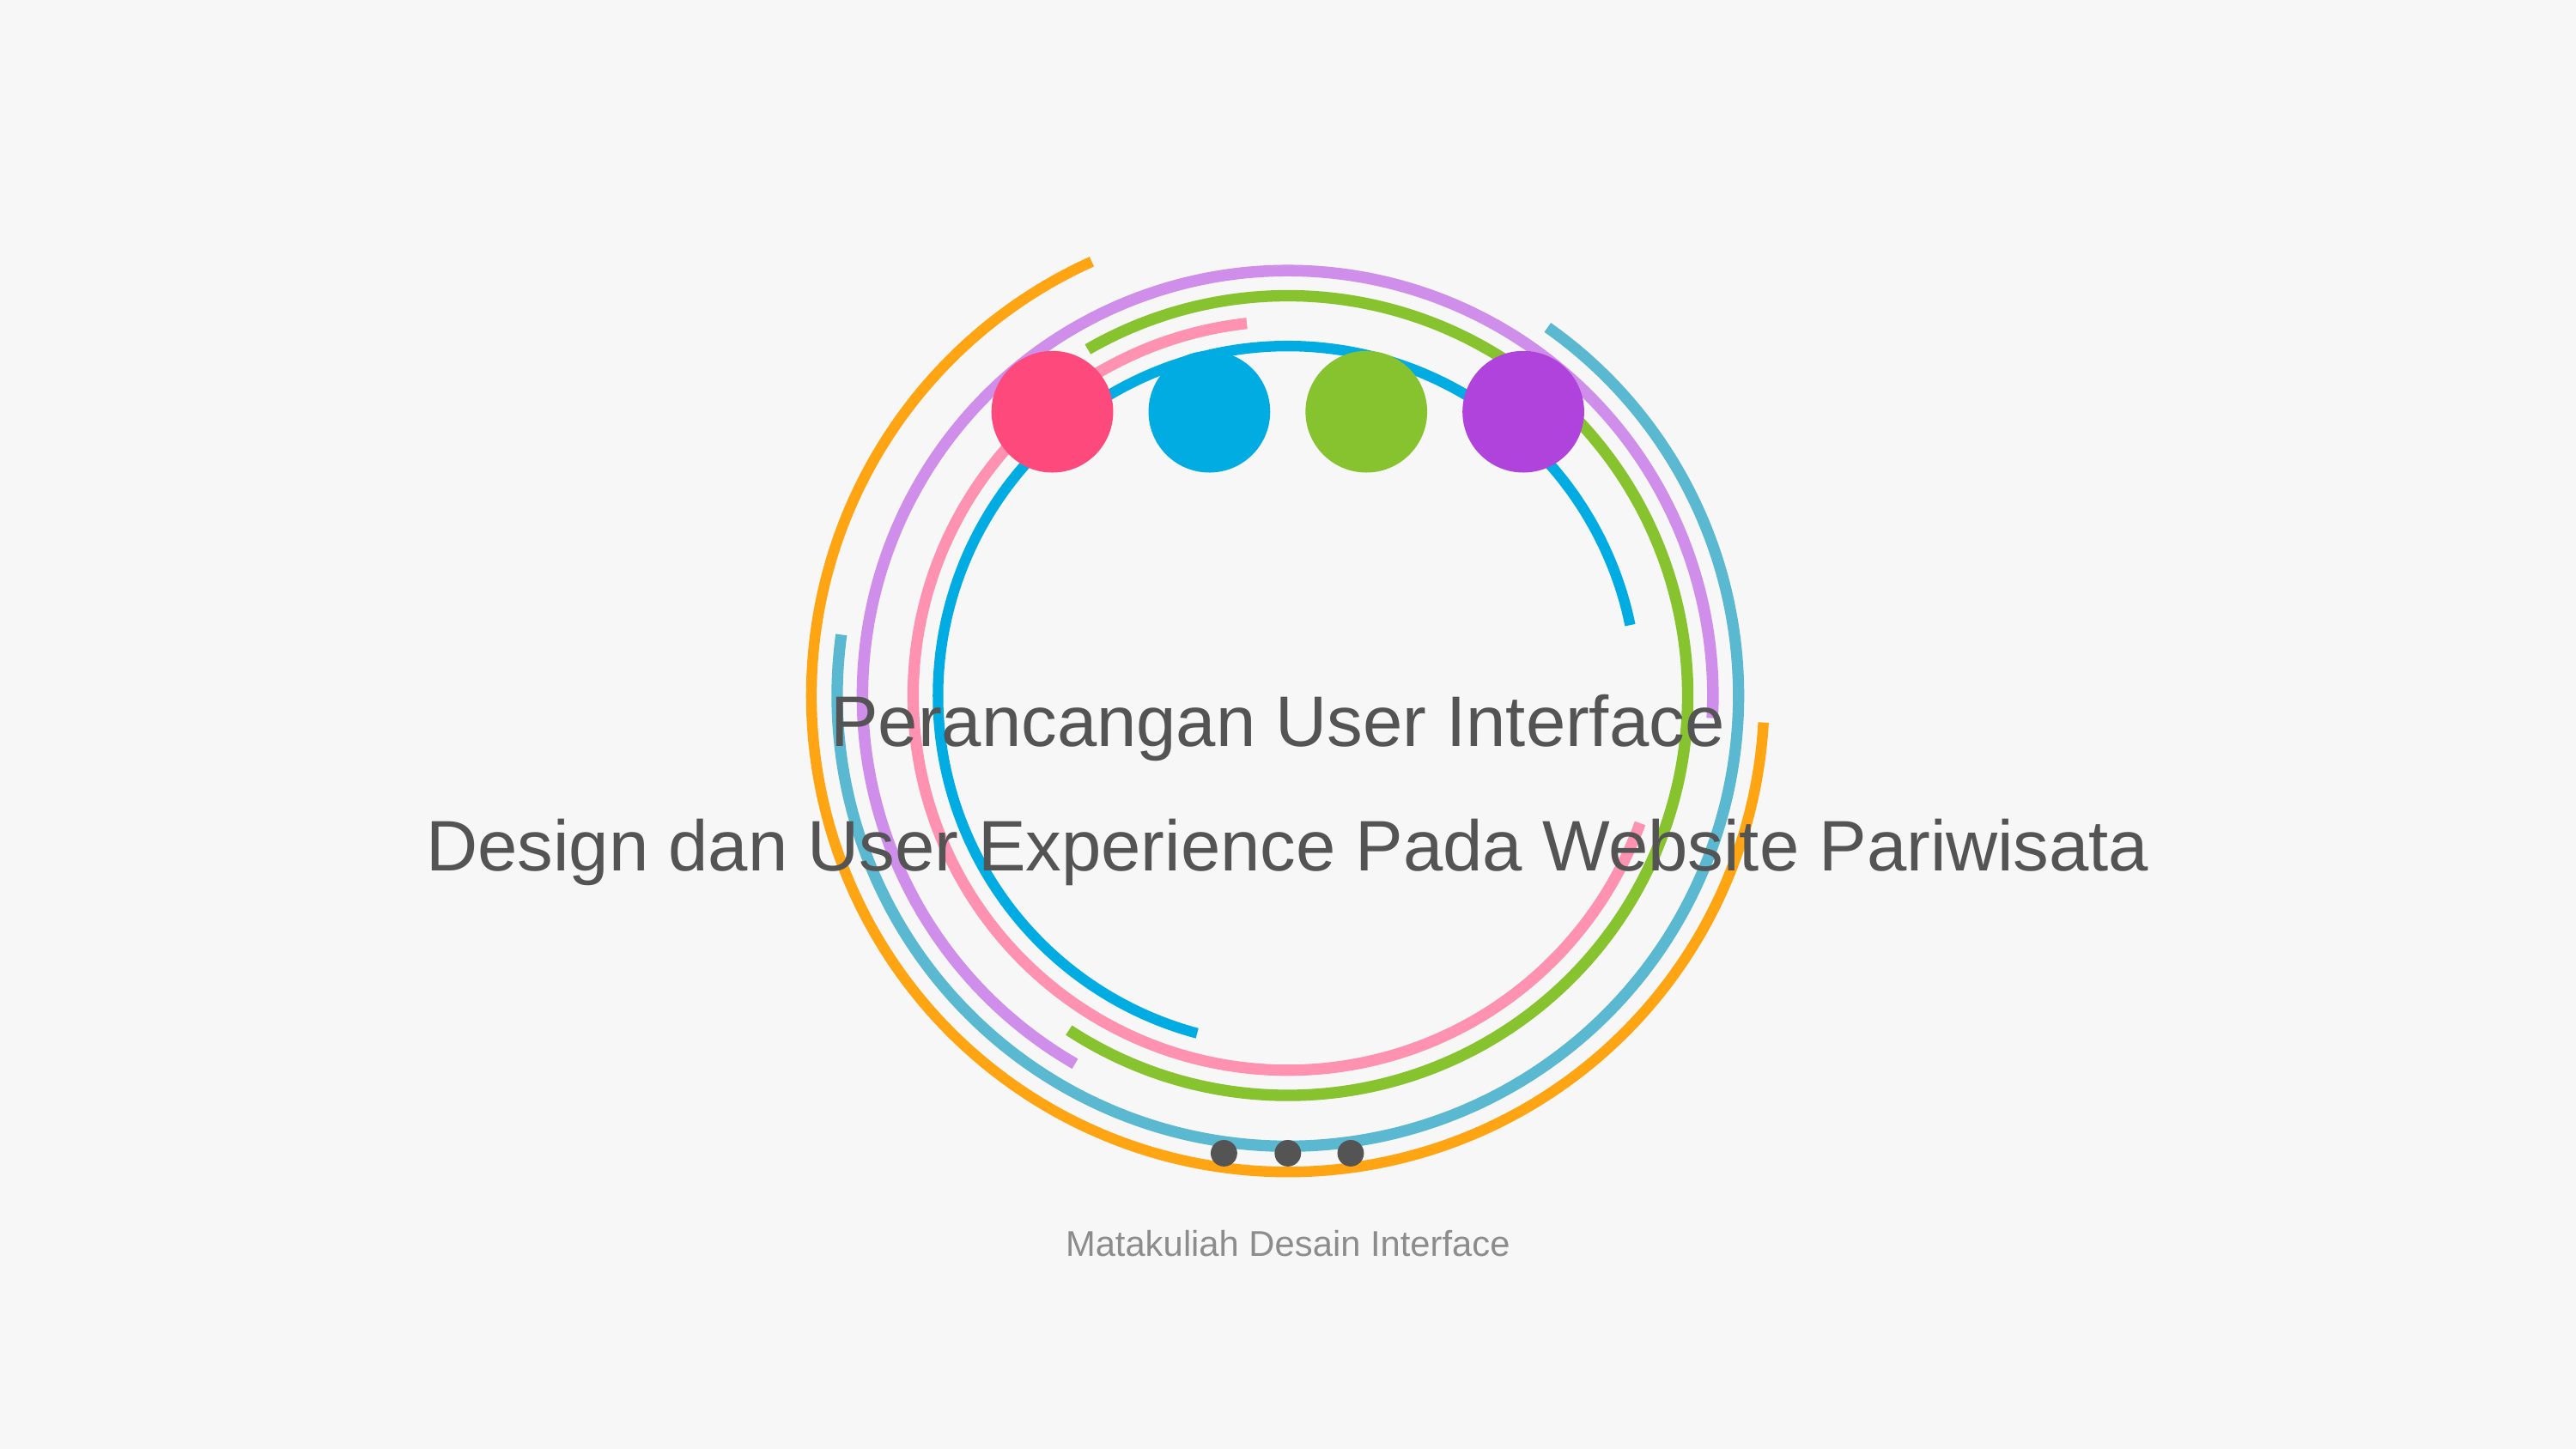

Perancangan User Interface
Design dan User Experience Pada Website Pariwisata
Matakuliah Desain Interface